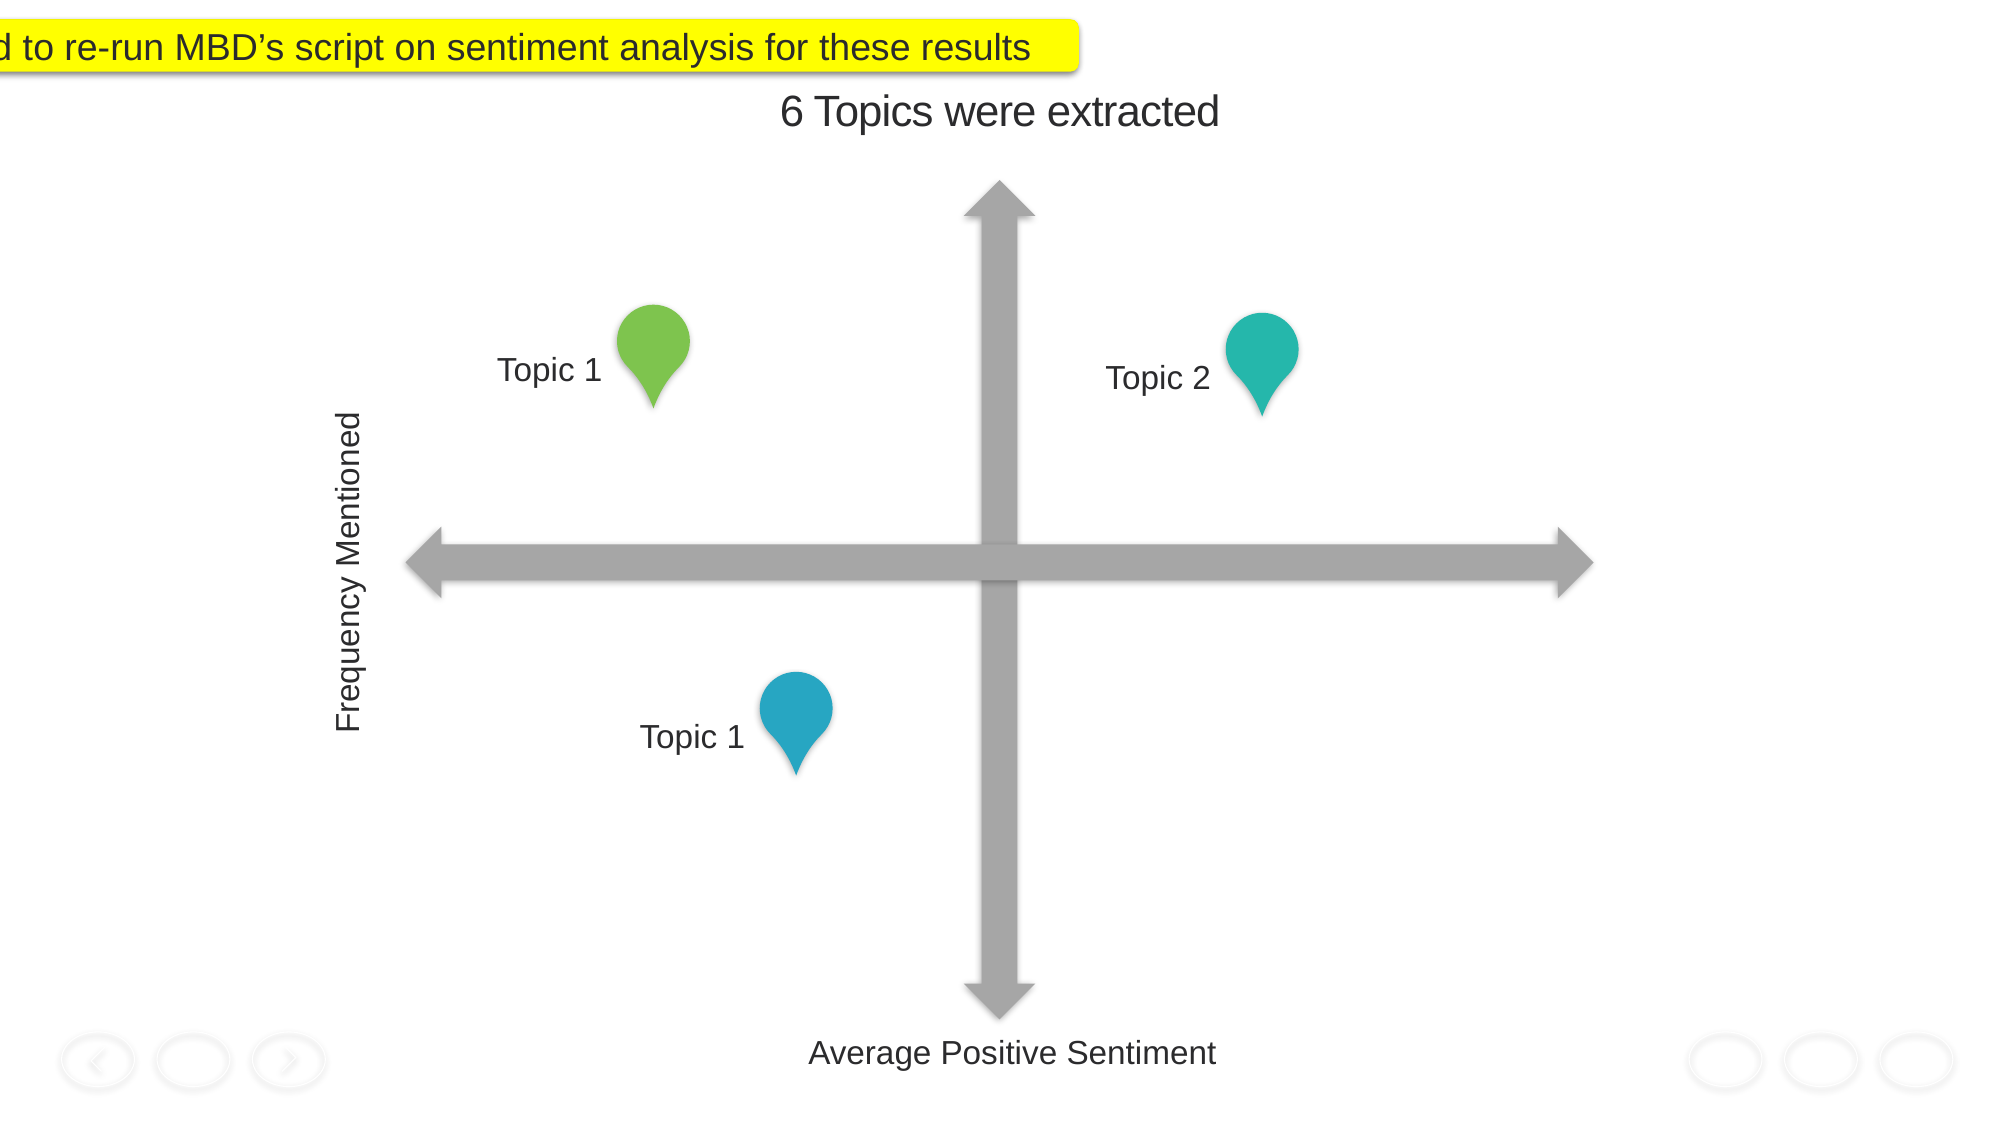

Need to re-run MBD’s script on sentiment analysis for these results
Need to re-run MBD’s script on sentiment analysis for these results
# 6 Topics were extracted

Topic 1
Topic 2
Frequency Mentioned

Topic 1
Average Positive Sentiment